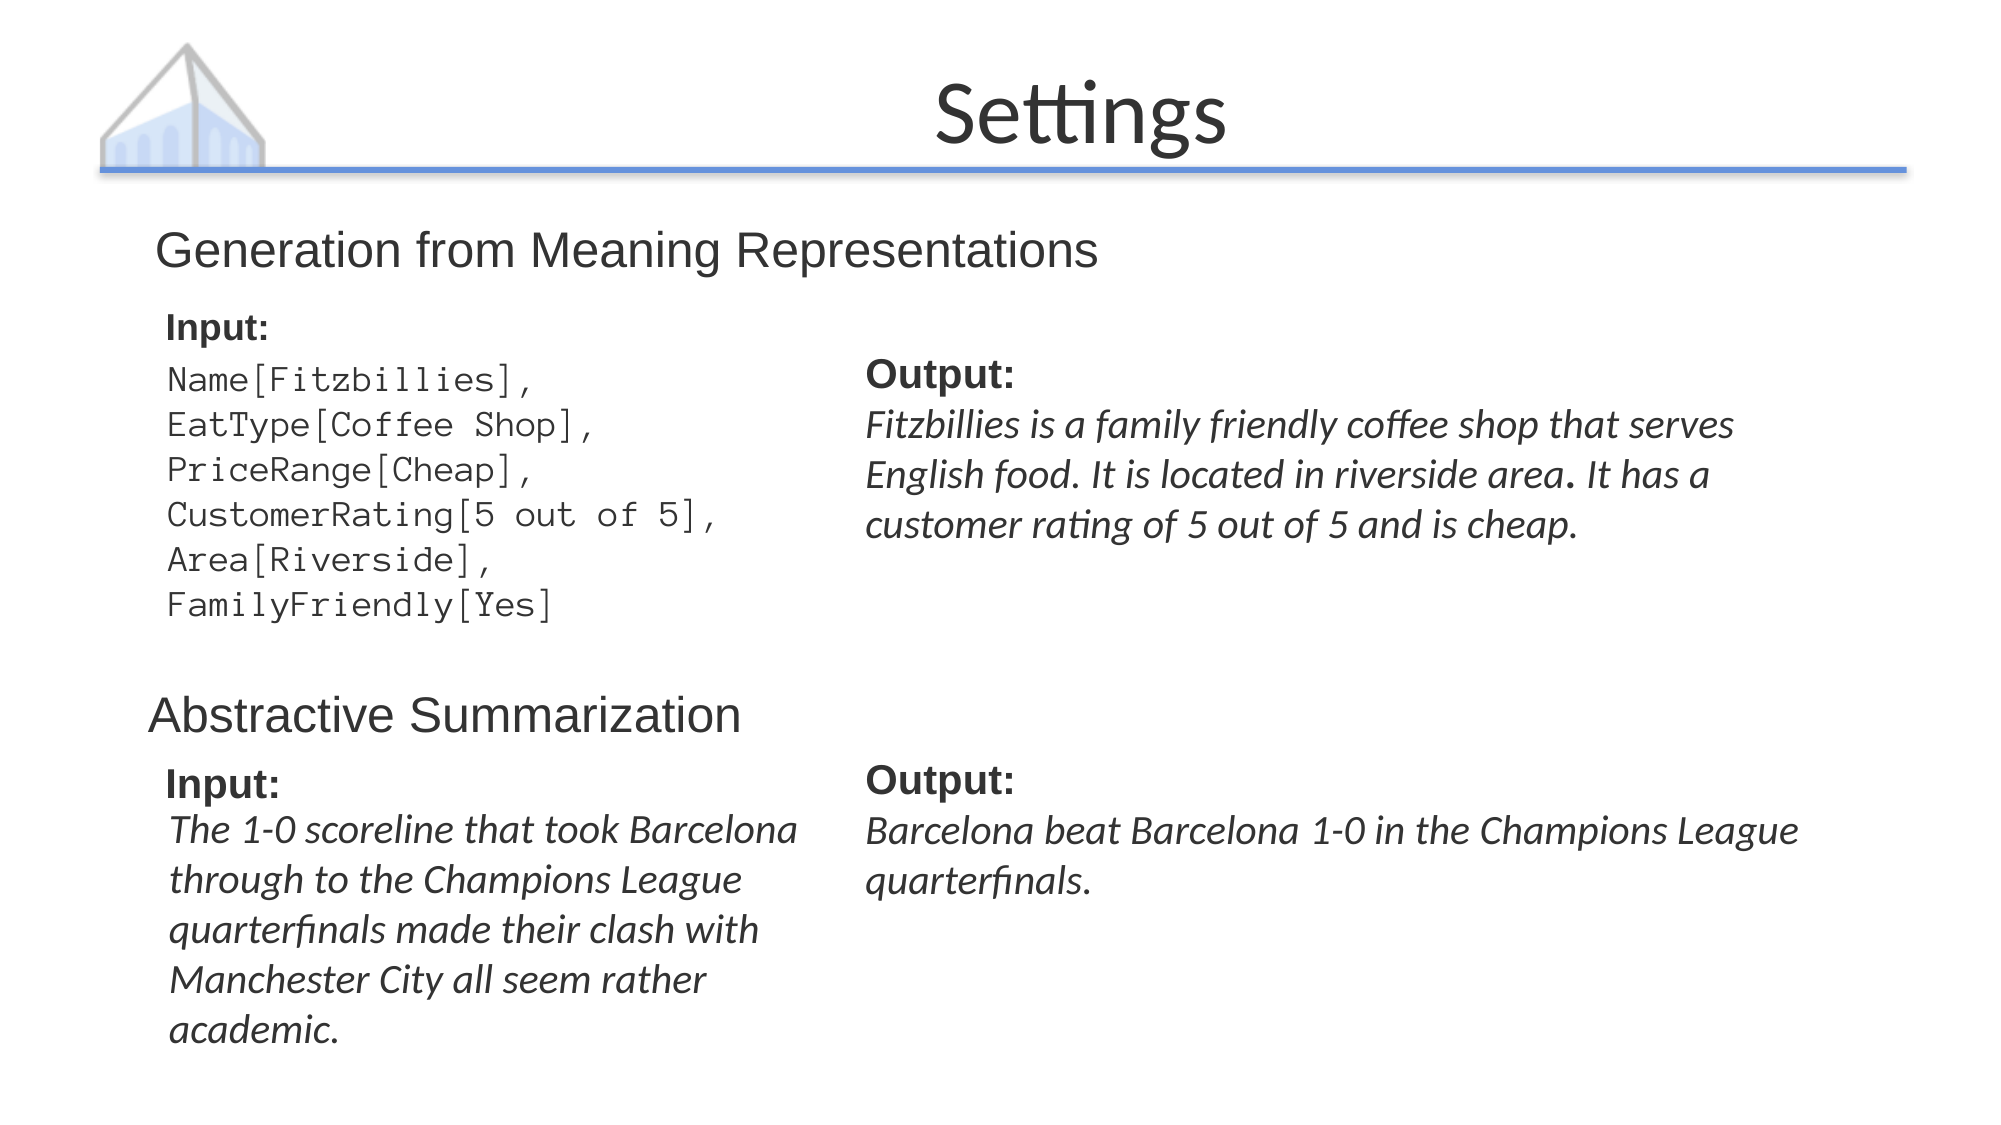

# Settings
Generation from Meaning Representations
Input:
Name[Fitzbillies],
EatType[Coffee Shop],
PriceRange[Cheap],
CustomerRating[5 out of 5], Area[Riverside],
FamilyFriendly[Yes]
Output:
Fitzbillies is a family friendly coffee shop that serves English food. It is located in riverside area. It has a customer rating of 5 out of 5 and is cheap.
Abstractive Summarization
Output:
Barcelona beat Barcelona 1-0 in the Champions League quarterfinals.
Input:
The 1-0 scoreline that took Barcelona through to the Champions League quarterfinals made their clash with Manchester City all seem rather academic.